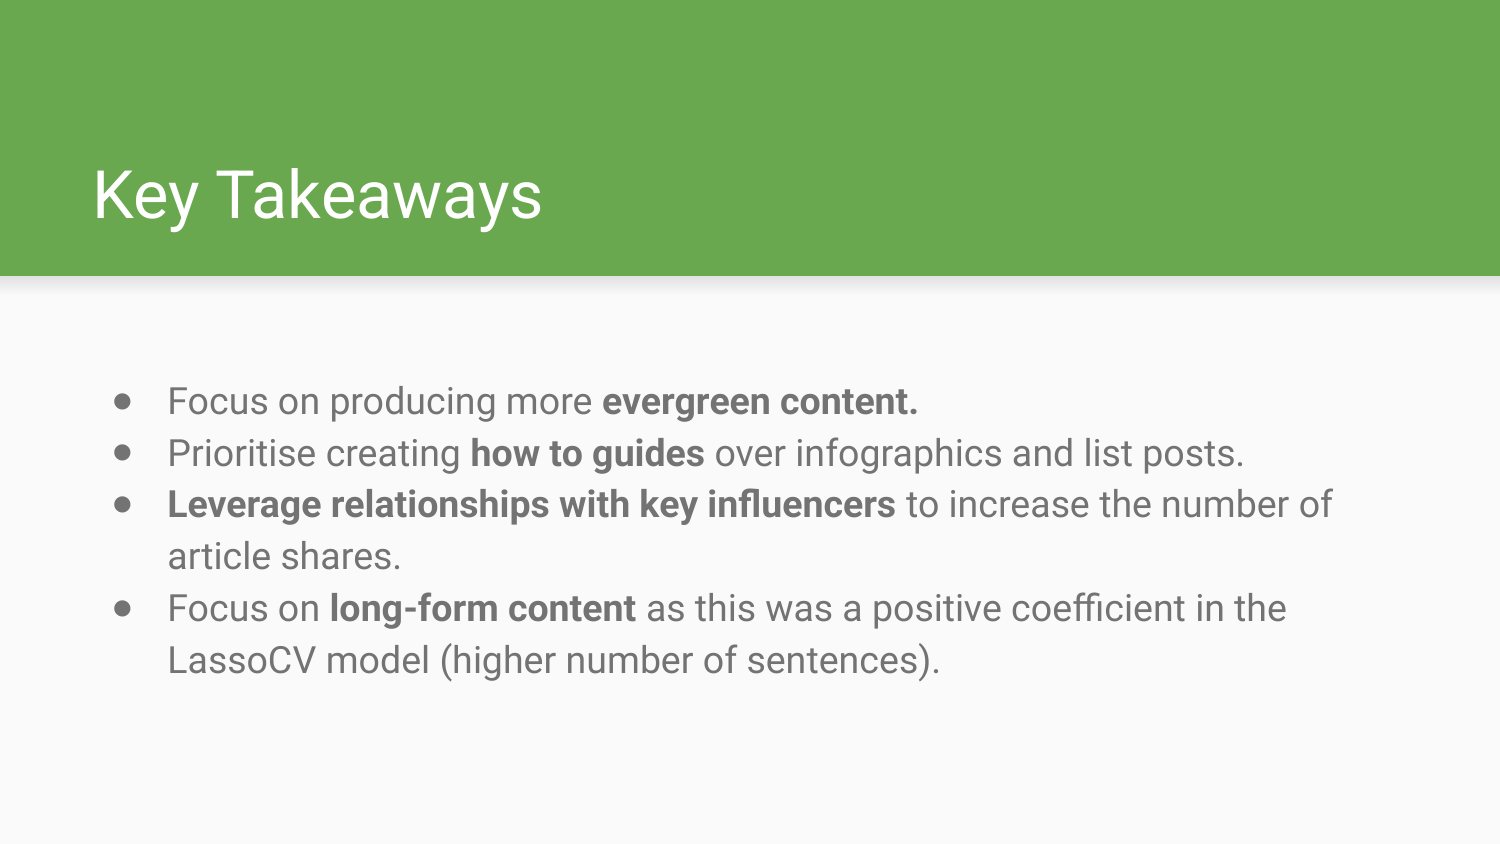

# Key Takeaways
Focus on producing more evergreen content.
Prioritise creating how to guides over infographics and list posts.
Leverage relationships with key influencers to increase the number of  article shares.
Focus on long-form content as this was a positive coefficient in the LassoCV model (higher number of sentences).